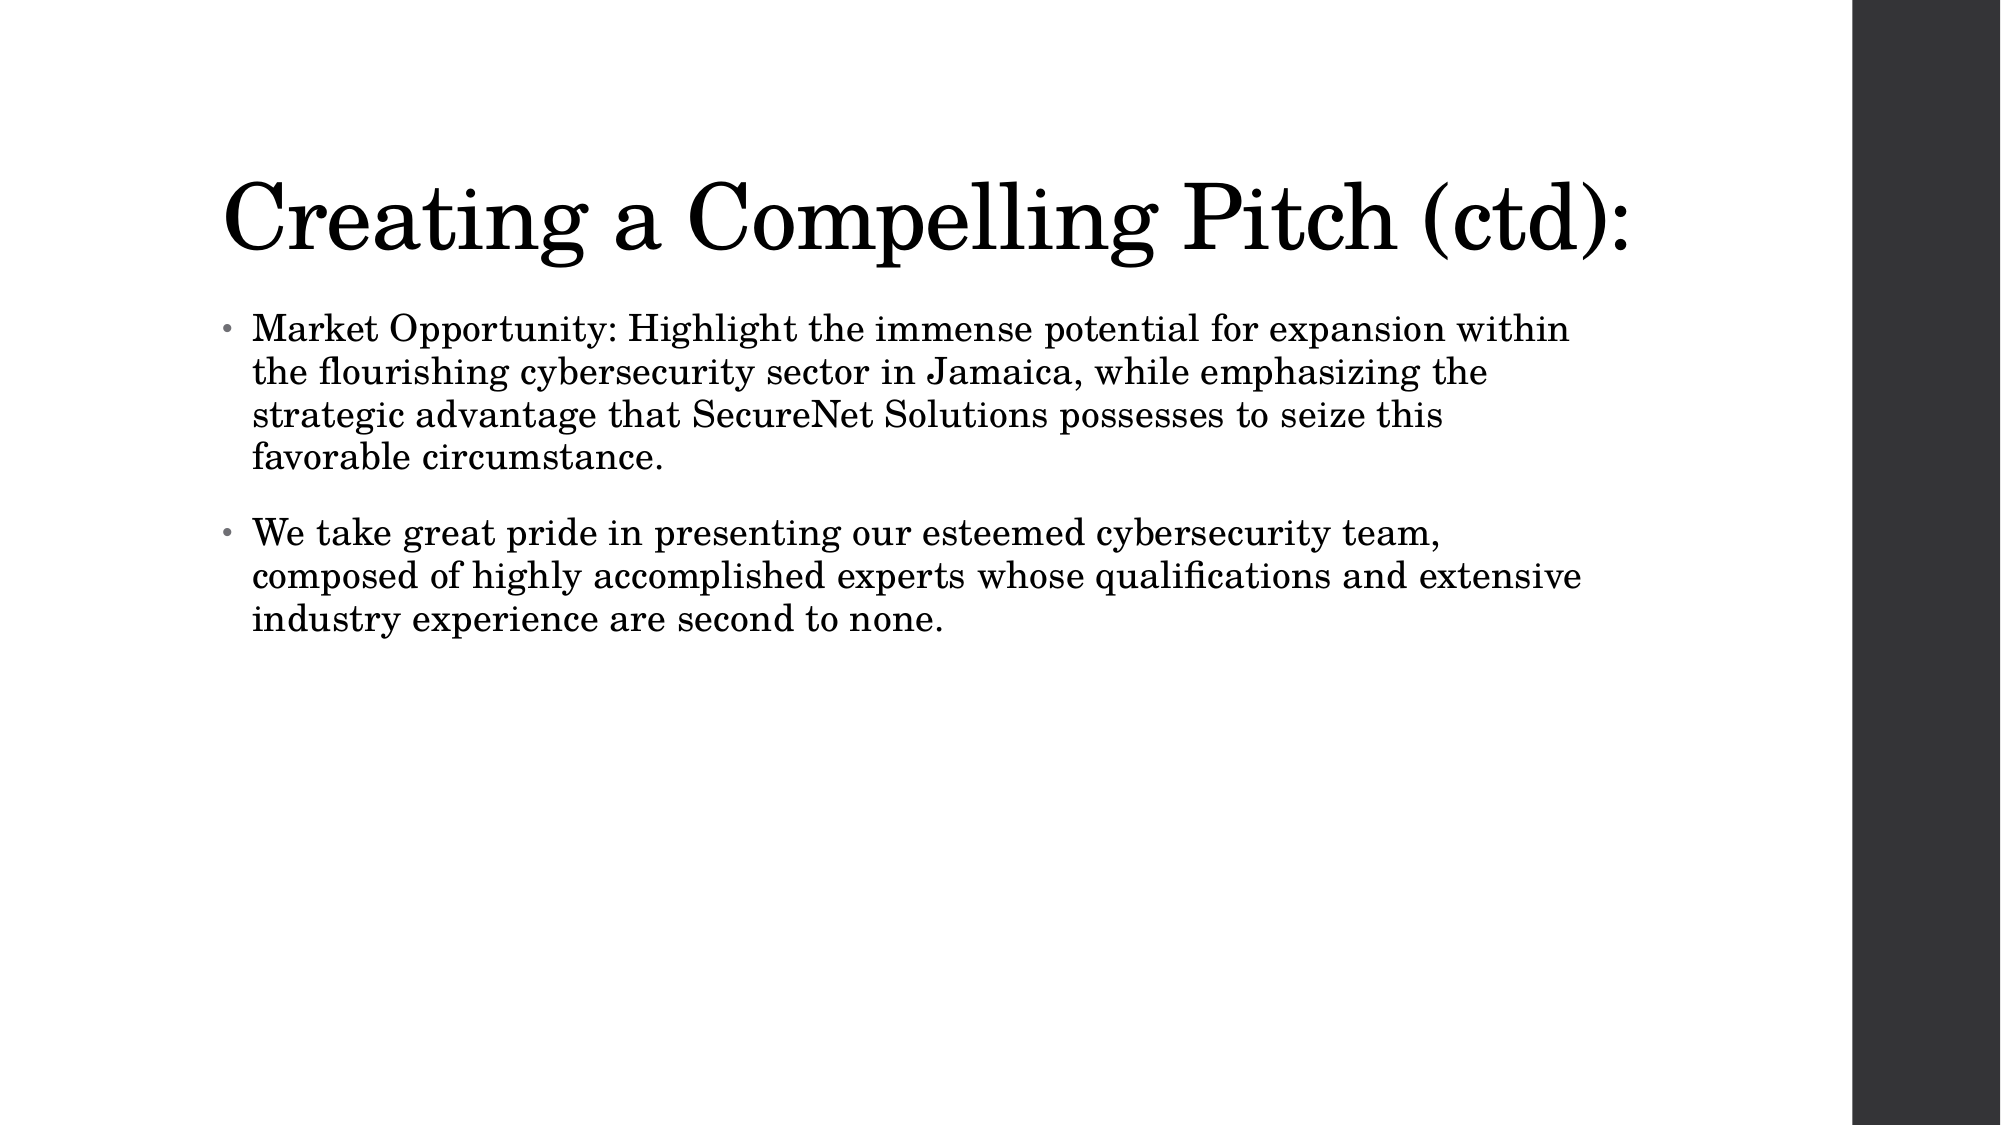

# Creating a Compelling Pitch (ctd):
Market Opportunity: Highlight the immense potential for expansion within the flourishing cybersecurity sector in Jamaica, while emphasizing the strategic advantage that SecureNet Solutions possesses to seize this favorable circumstance.
We take great pride in presenting our esteemed cybersecurity team, composed of highly accomplished experts whose qualifications and extensive industry experience are second to none.